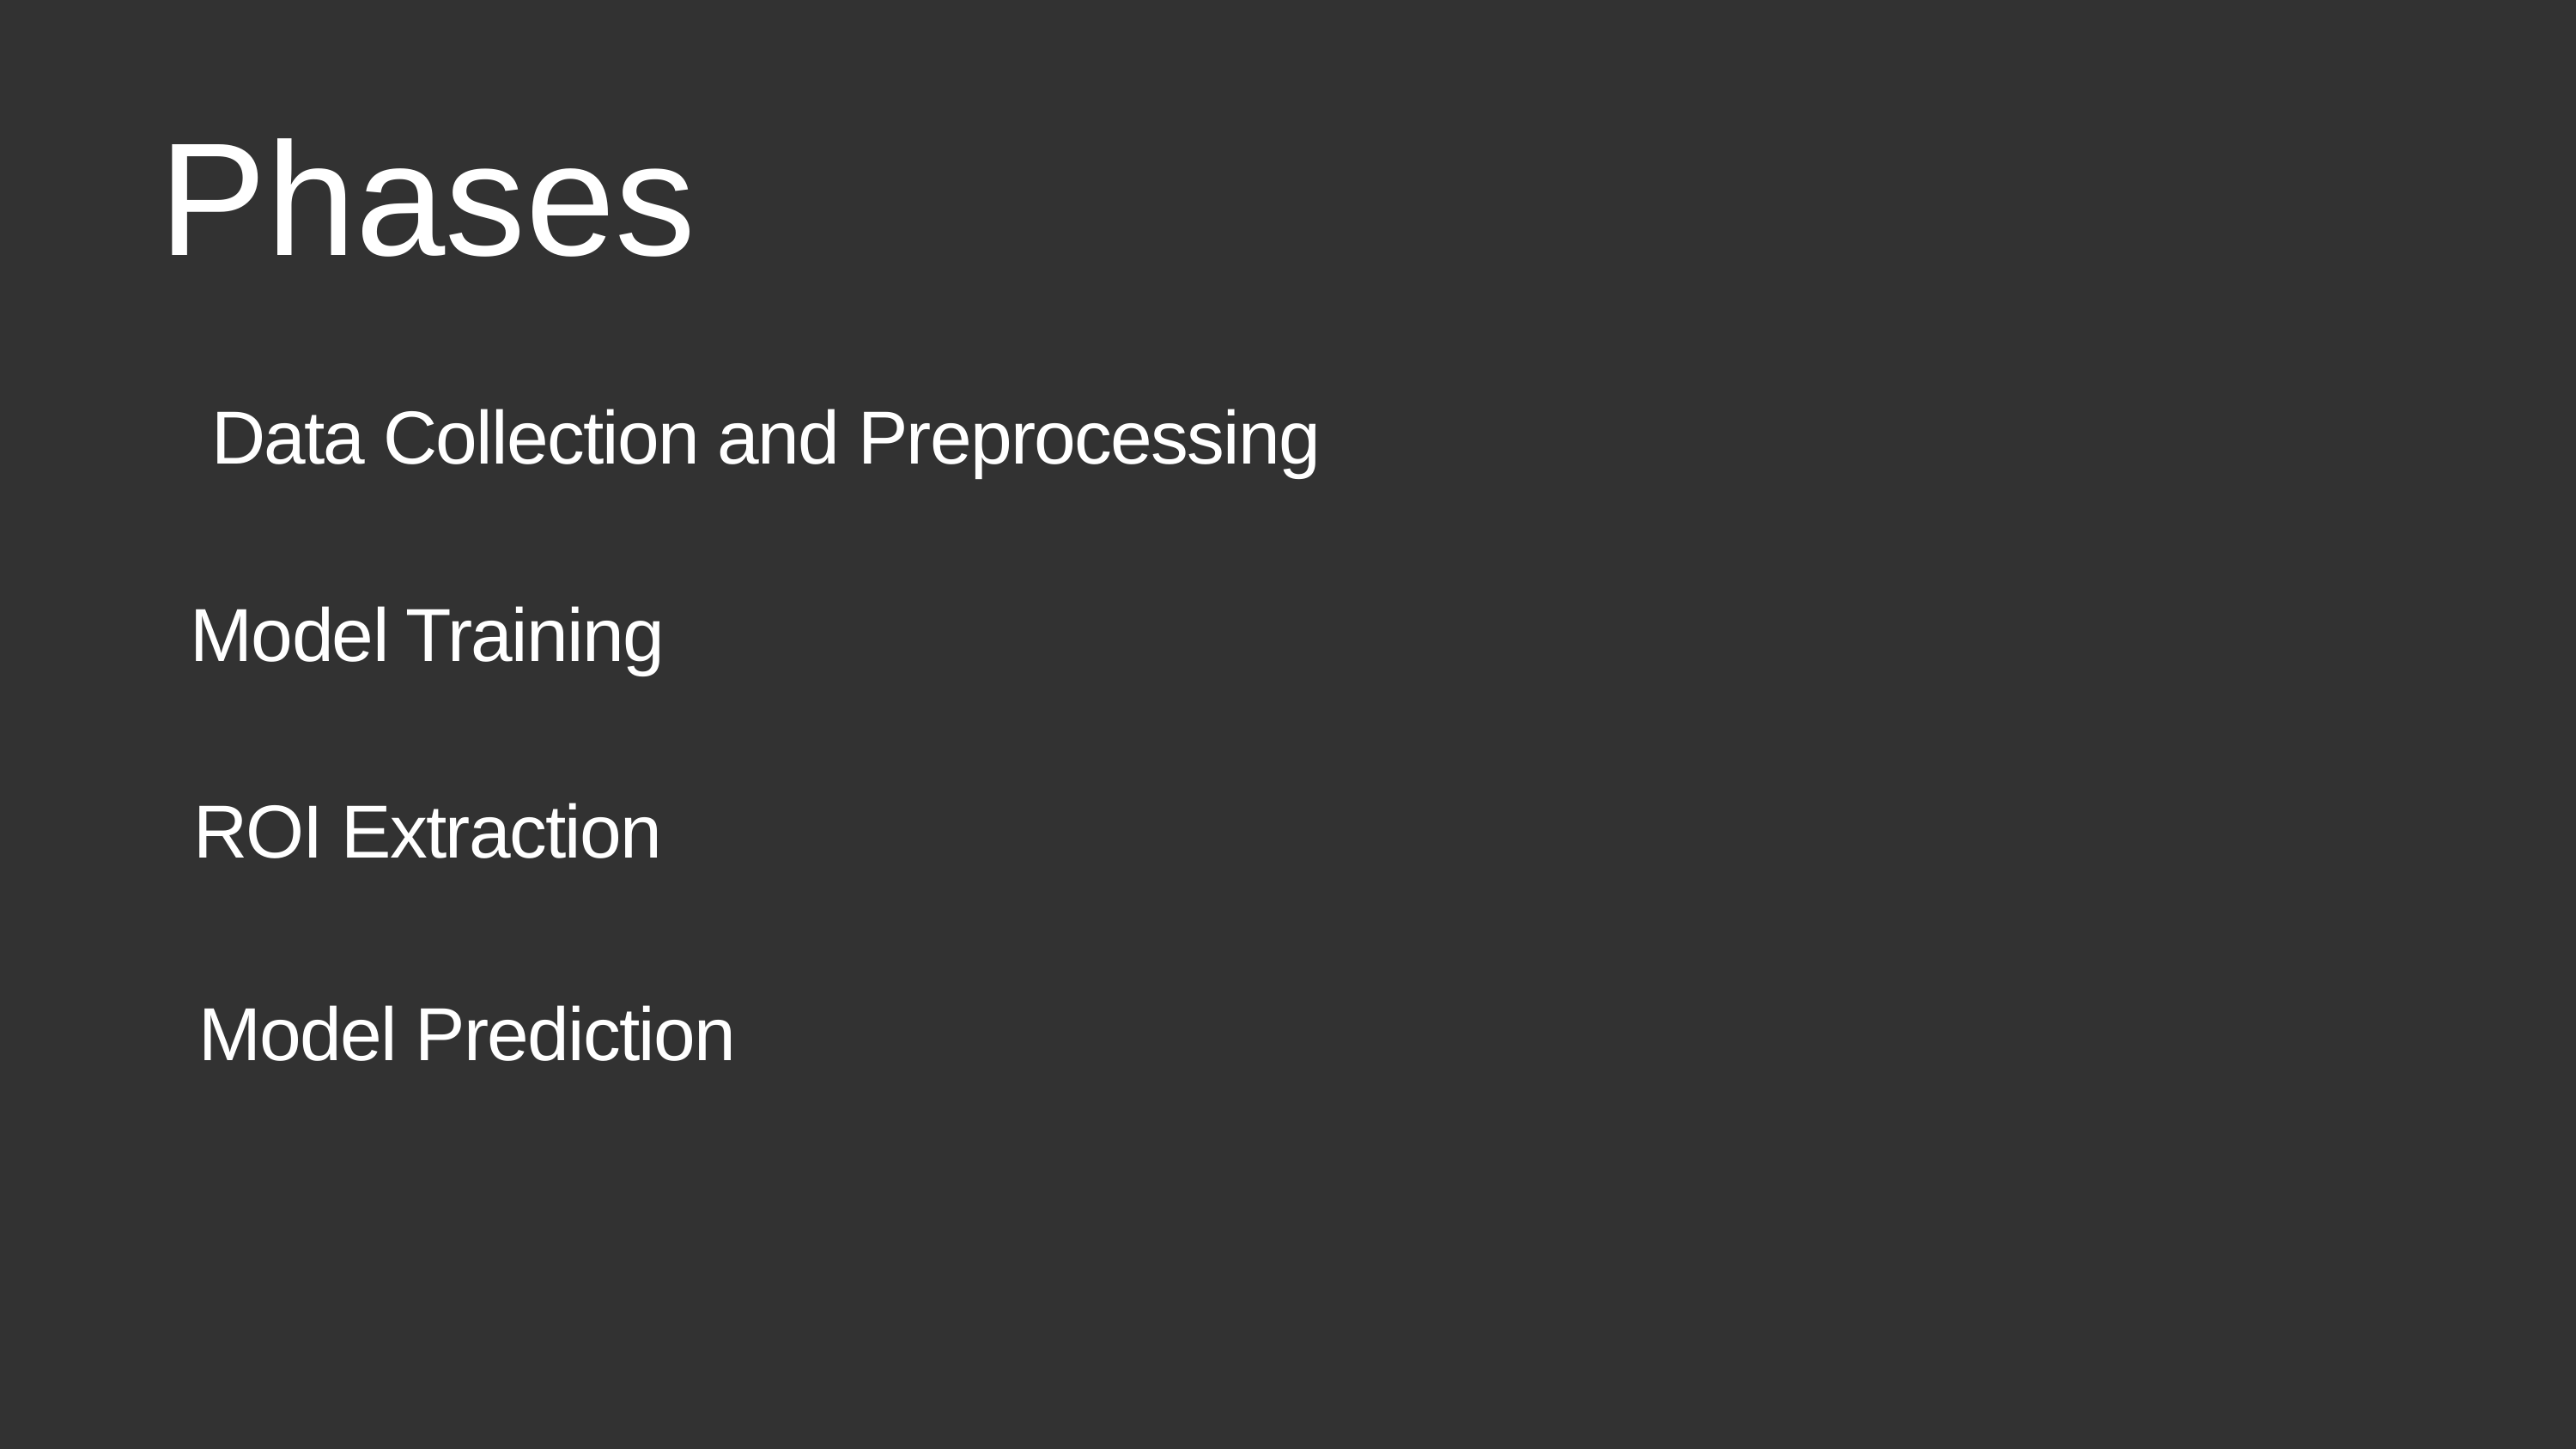

Phases
Data Collection and Preprocessing
Model Training
ROI Extraction
Model Prediction